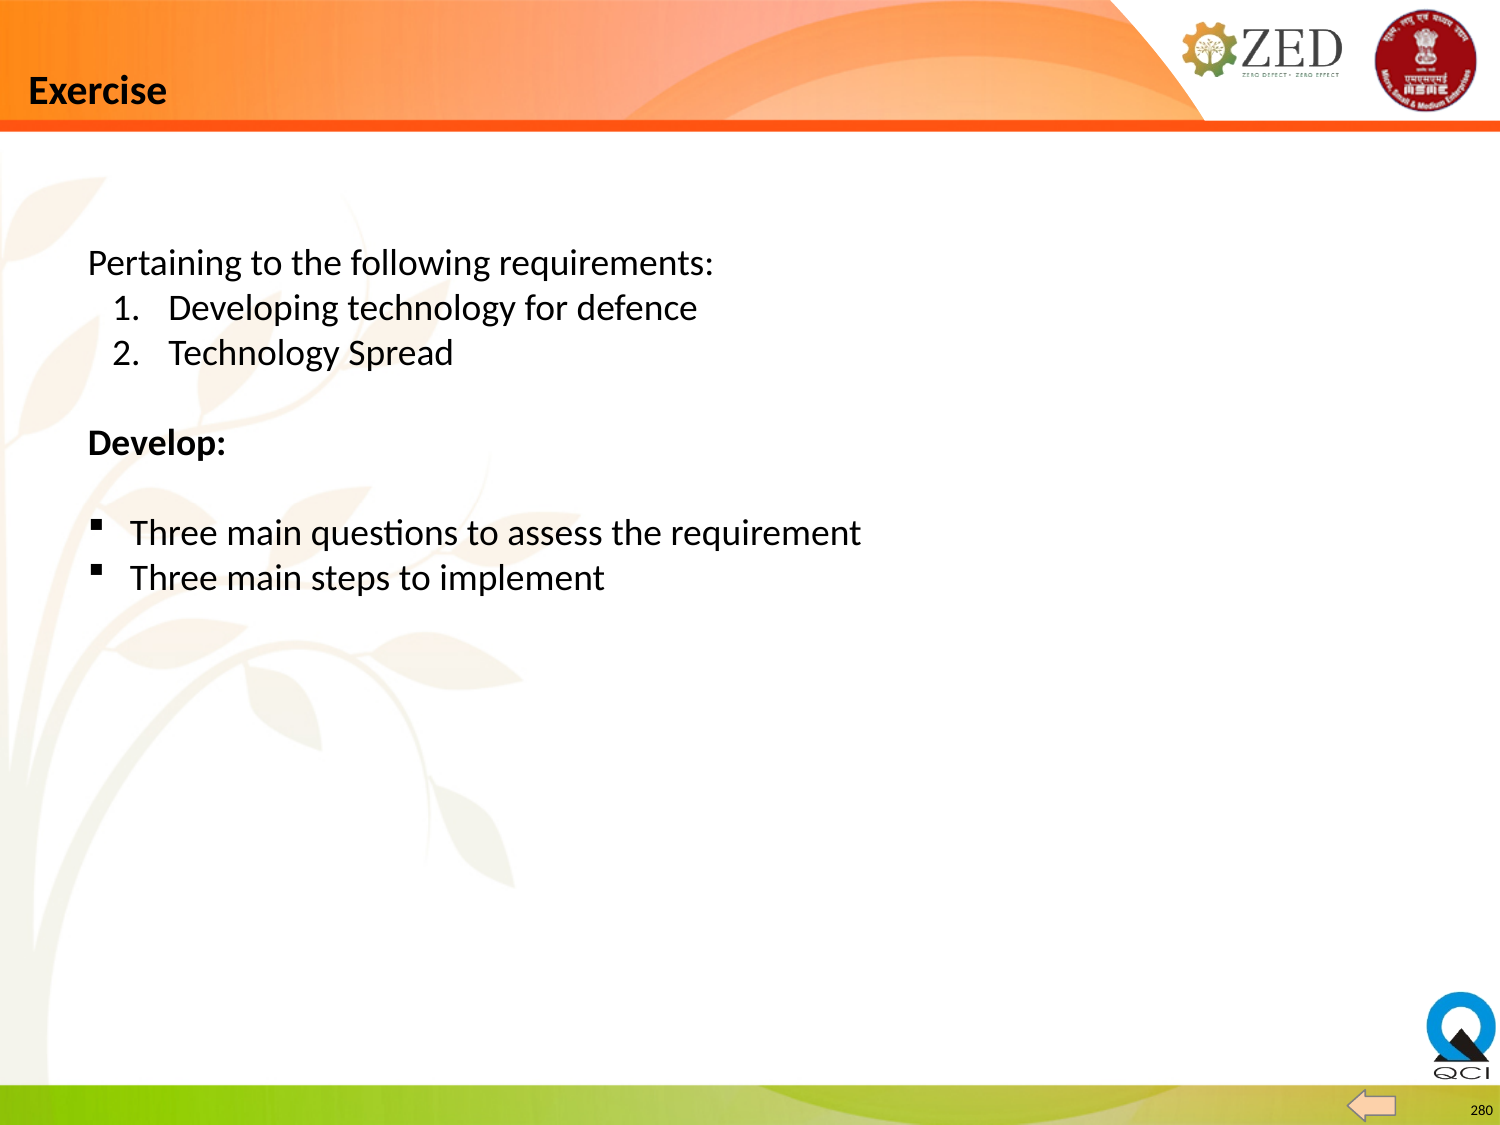

# Exercise
Pertaining to the following requirements:
Developing technology for defence
Technology Spread

Develop:

Three main questions to assess the requirement
Three main steps to implement